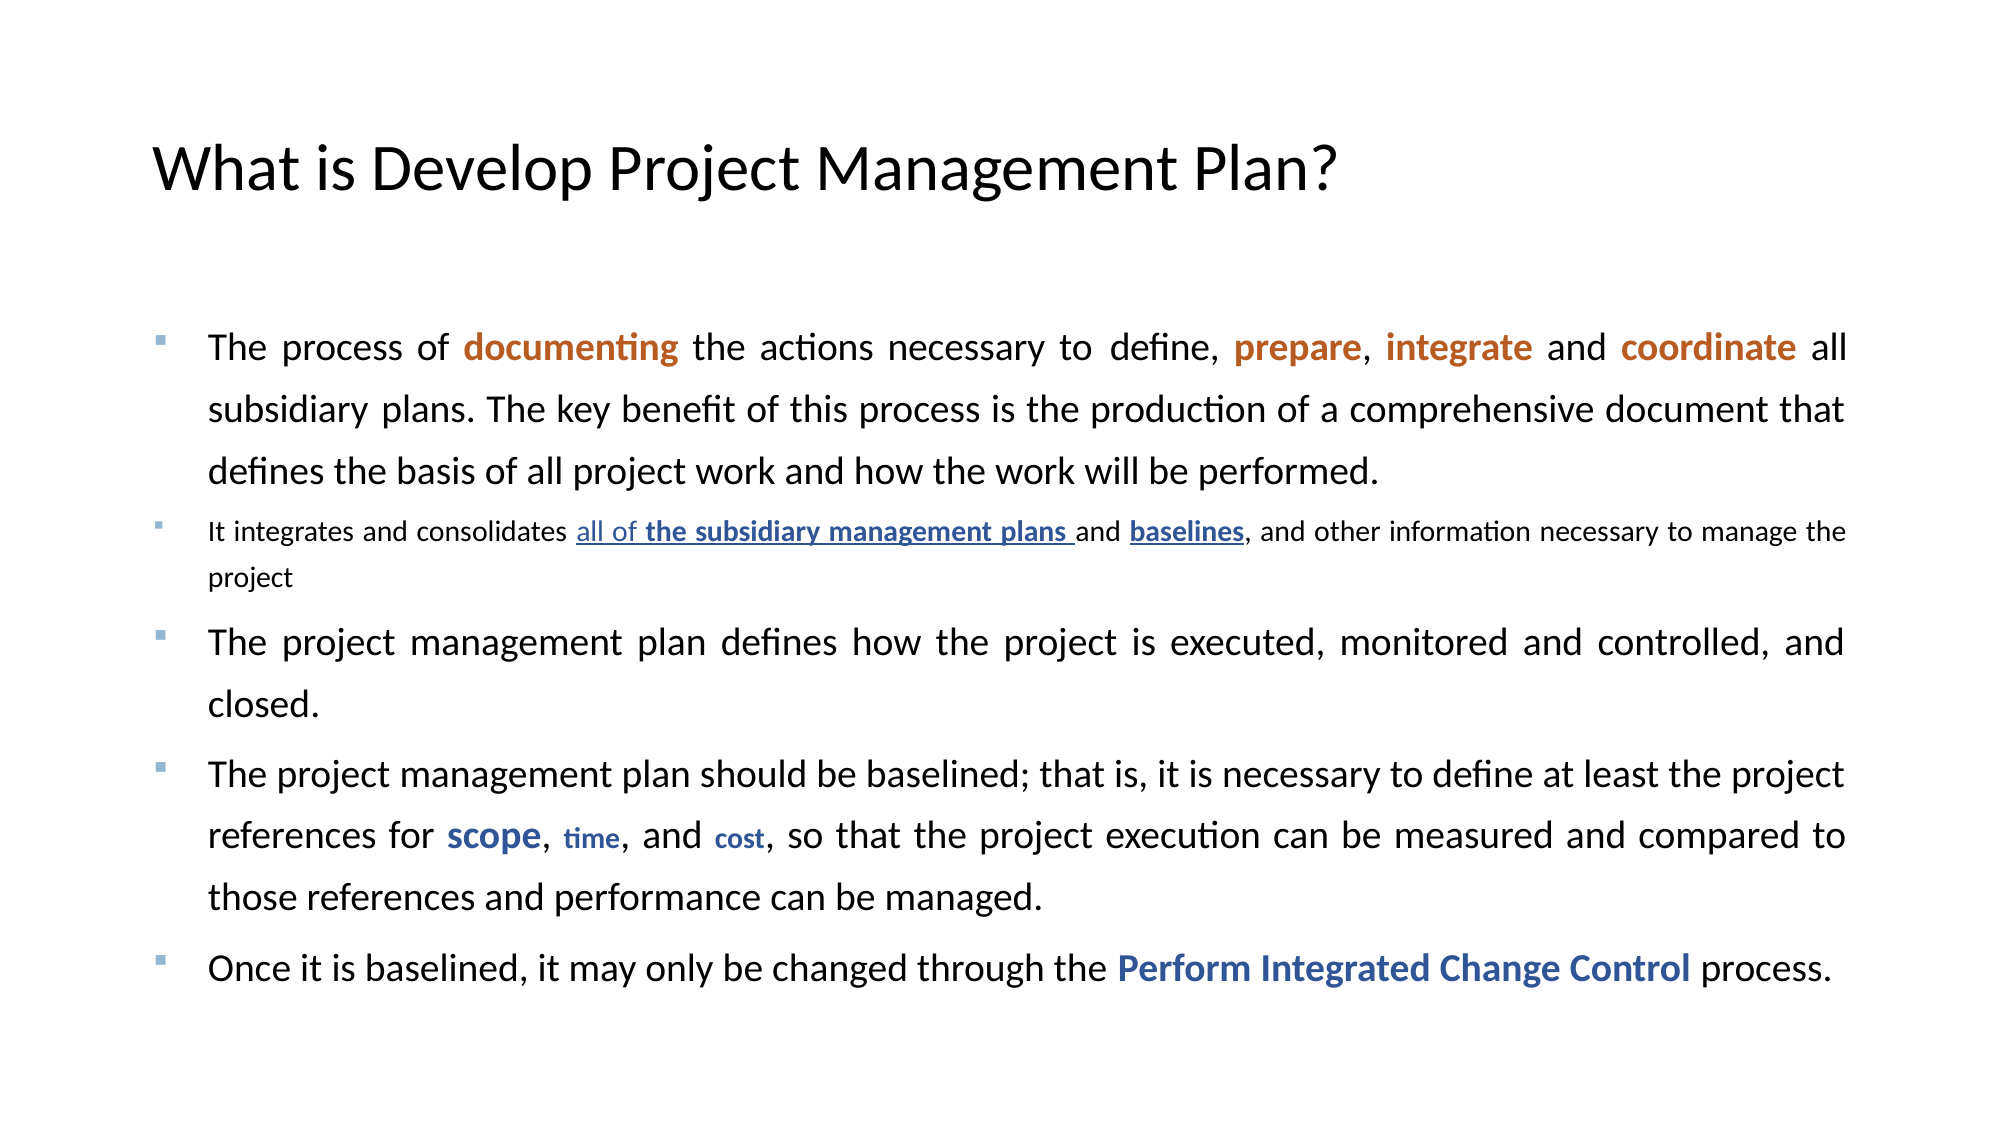

# What is Develop Project Management Plan?
The process of documenting the actions necessary to define, prepare, integrate and coordinate all subsidiary plans. The key benefit of this process is the production of a comprehensive document that defines the basis of all project work and how the work will be performed.
It integrates and consolidates all of the subsidiary management plans and baselines, and other information necessary to manage the project
The project management plan defines how the project is executed, monitored and controlled, and closed.
The project management plan should be baselined; that is, it is necessary to define at least the project references for scope, time, and cost, so that the project execution can be measured and compared to those references and performance can be managed.
Once it is baselined, it may only be changed through the Perform Integrated Change Control process.
The PMI Registered Education Provider logo is a registered mark of the Project Management Institute, Inc.